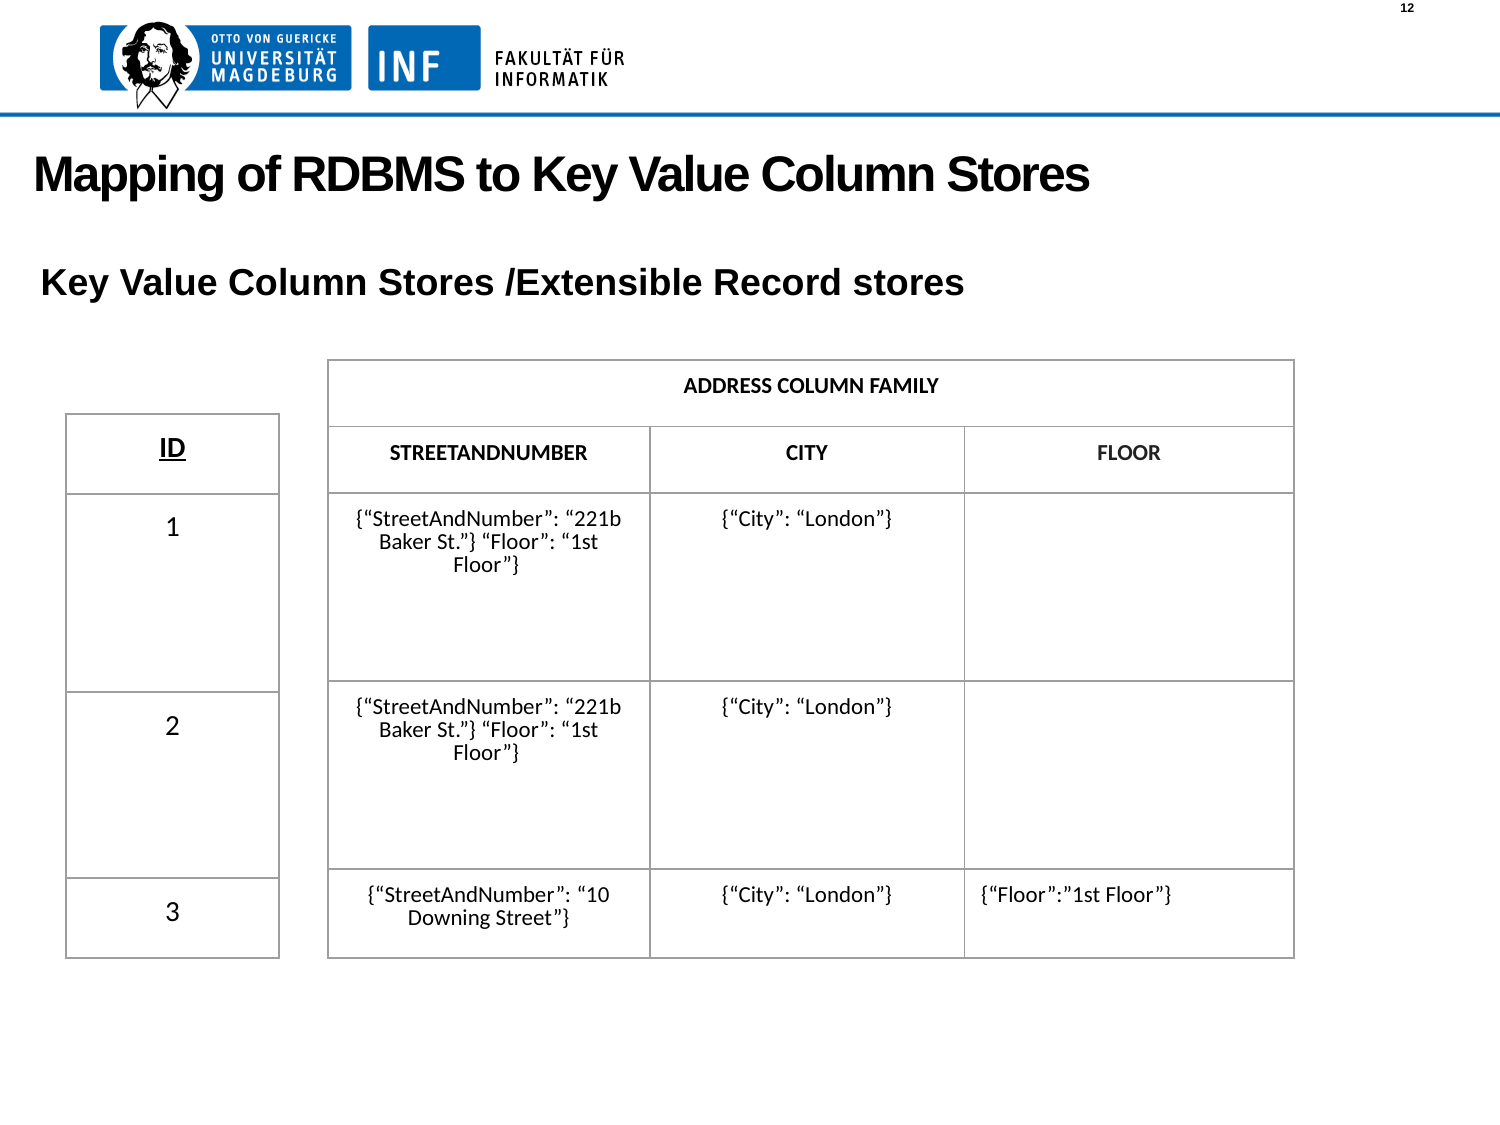

12
# Mapping of RDBMS to Key Value Column Stores
Key Value Column Stores /Extensible Record stores
| ADDRESS COLUMN FAMILY |  |  |
| --- | --- | --- |
| STREETANDNUMBER | CITY | FLOOR |
| {“StreetAndNumber”: “221b Baker St.”} “Floor”: “1st Floor”} | {“City”: “London”} |  |
| {“StreetAndNumber”: “221b Baker St.”} “Floor”: “1st Floor”} | {“City”: “London”} |  |
| {“StreetAndNumber”: “10 Downing Street”} | {“City”: “London”} | {“Floor”:”1st Floor”} |
| ID |
| --- |
| 1 |
| 2 |
| 3 |